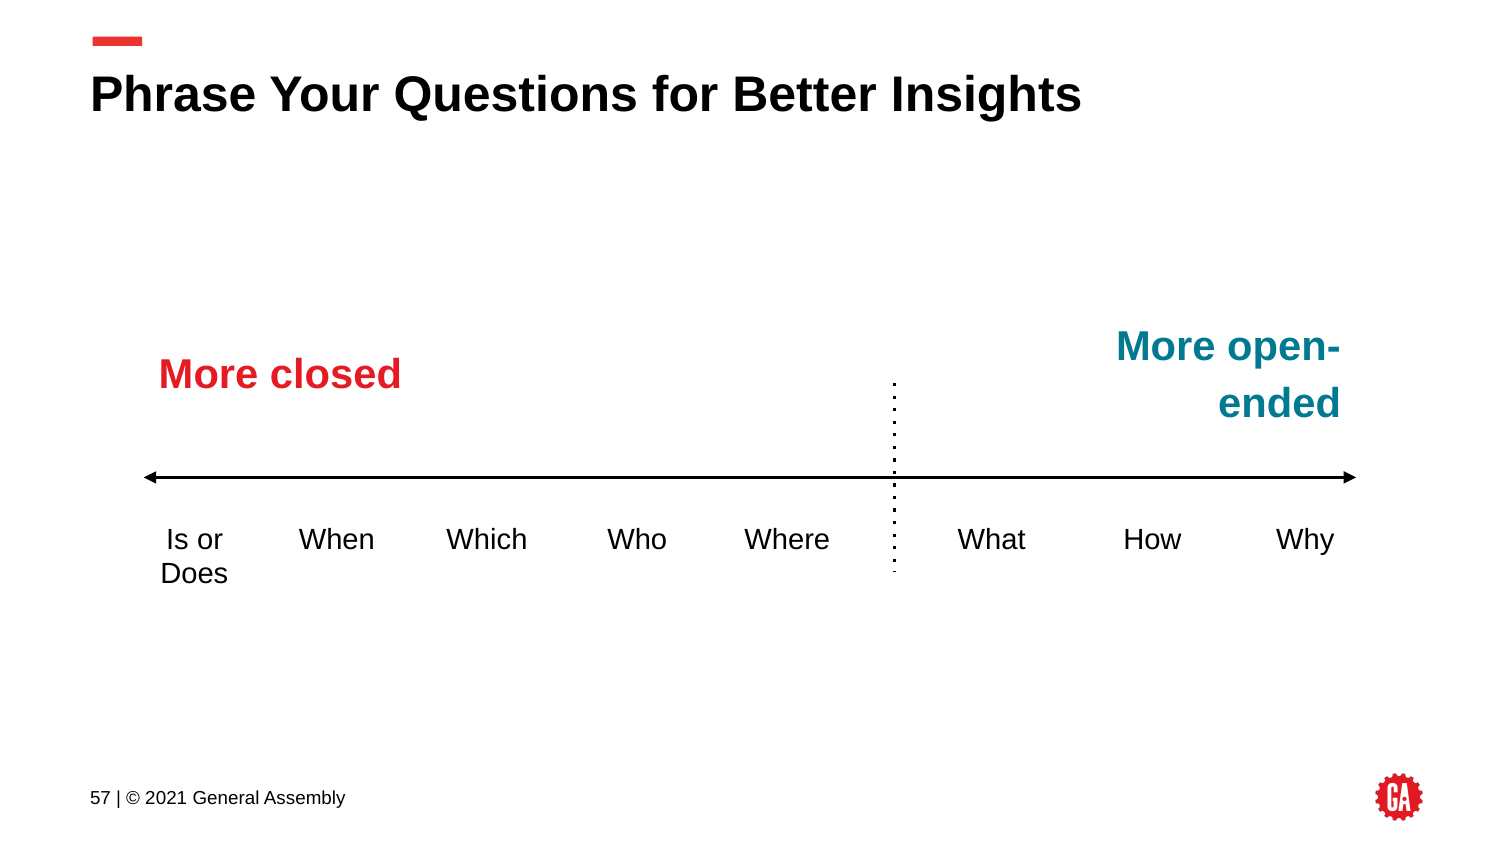

# Phrase Your Questions for Better Insights
More closed
More open-ended
Is or Does
When
Which
Who
Where
What
How
Why
57 | © 2021 General Assembly